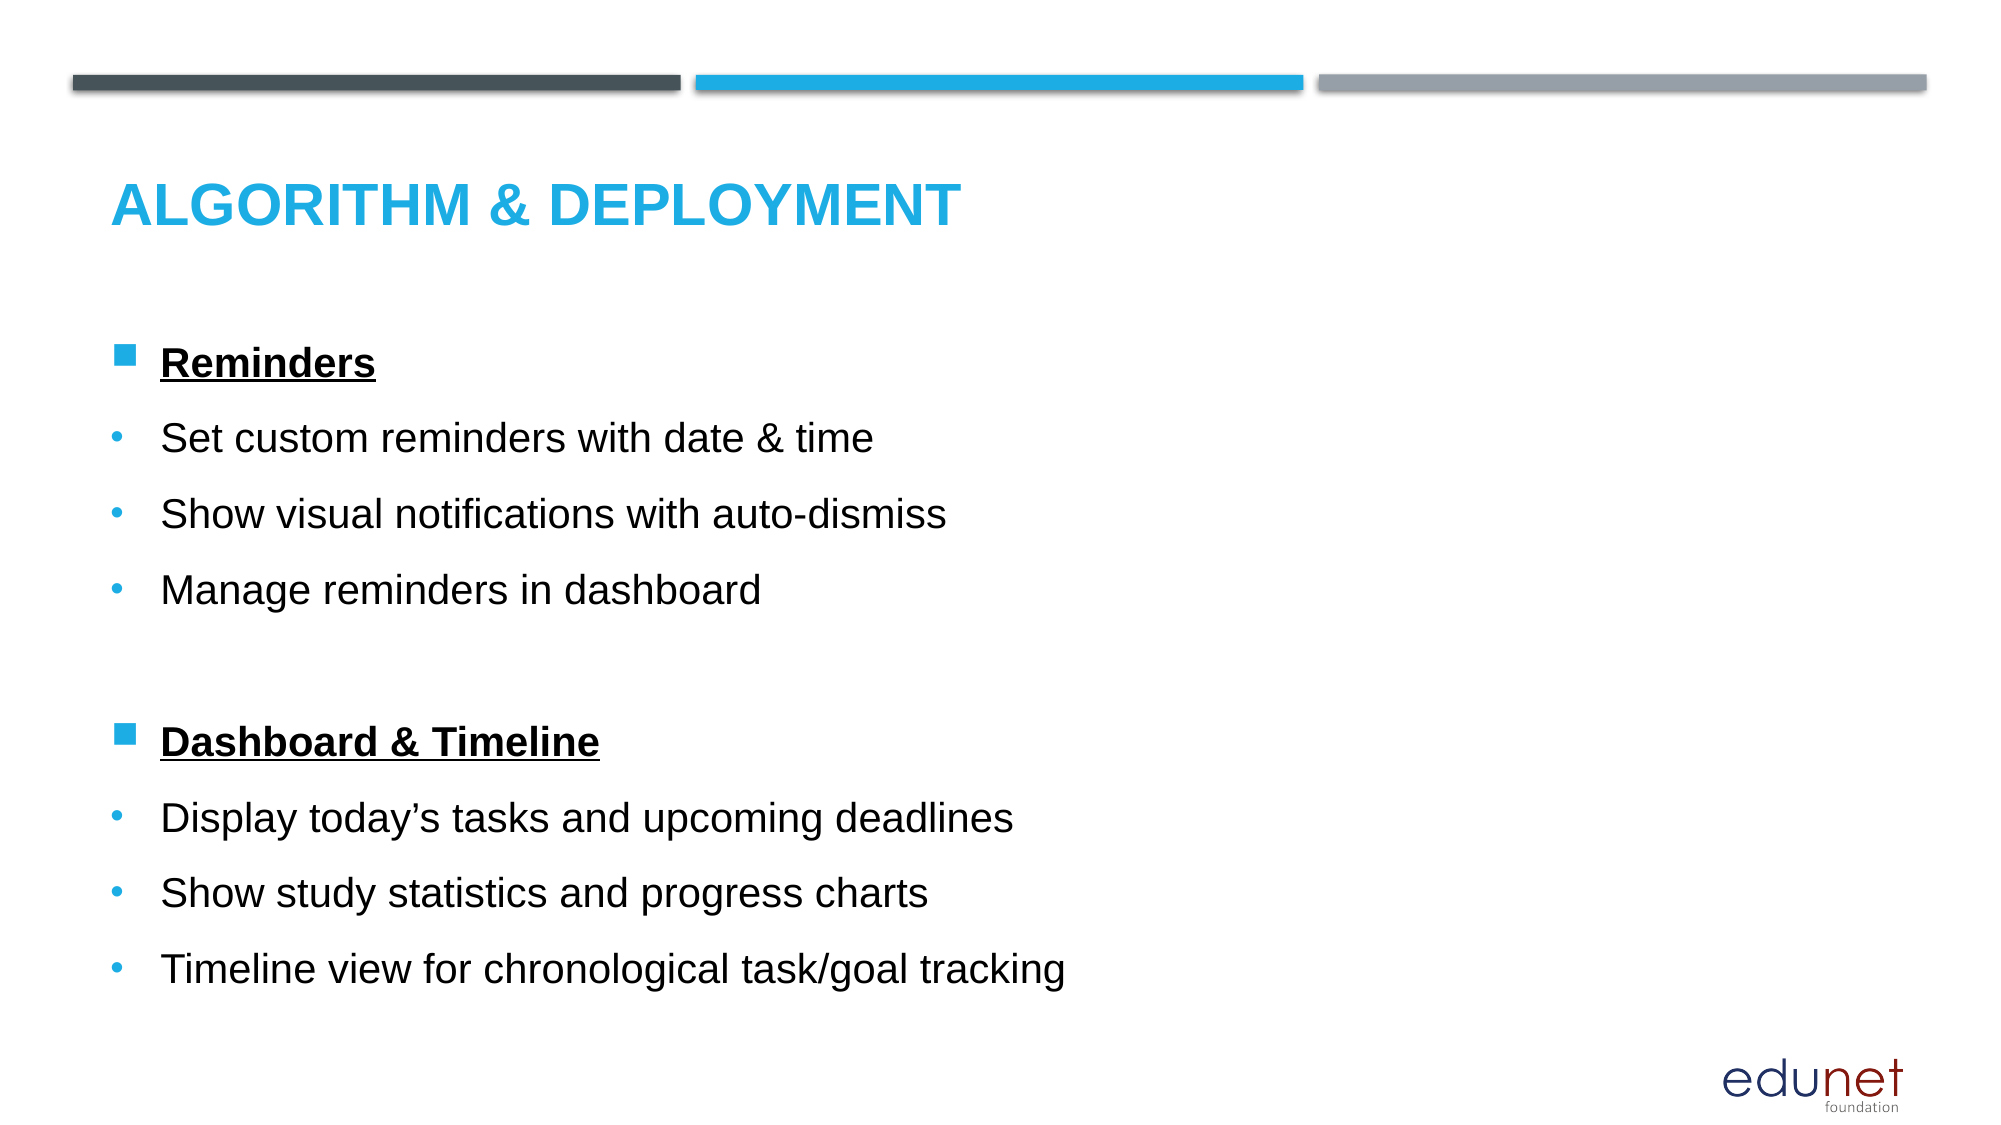

# Algorithm & Deployment
Reminders
Set custom reminders with date & time
Show visual notifications with auto-dismiss
Manage reminders in dashboard

Dashboard & Timeline
Display today’s tasks and upcoming deadlines
Show study statistics and progress charts
Timeline view for chronological task/goal tracking